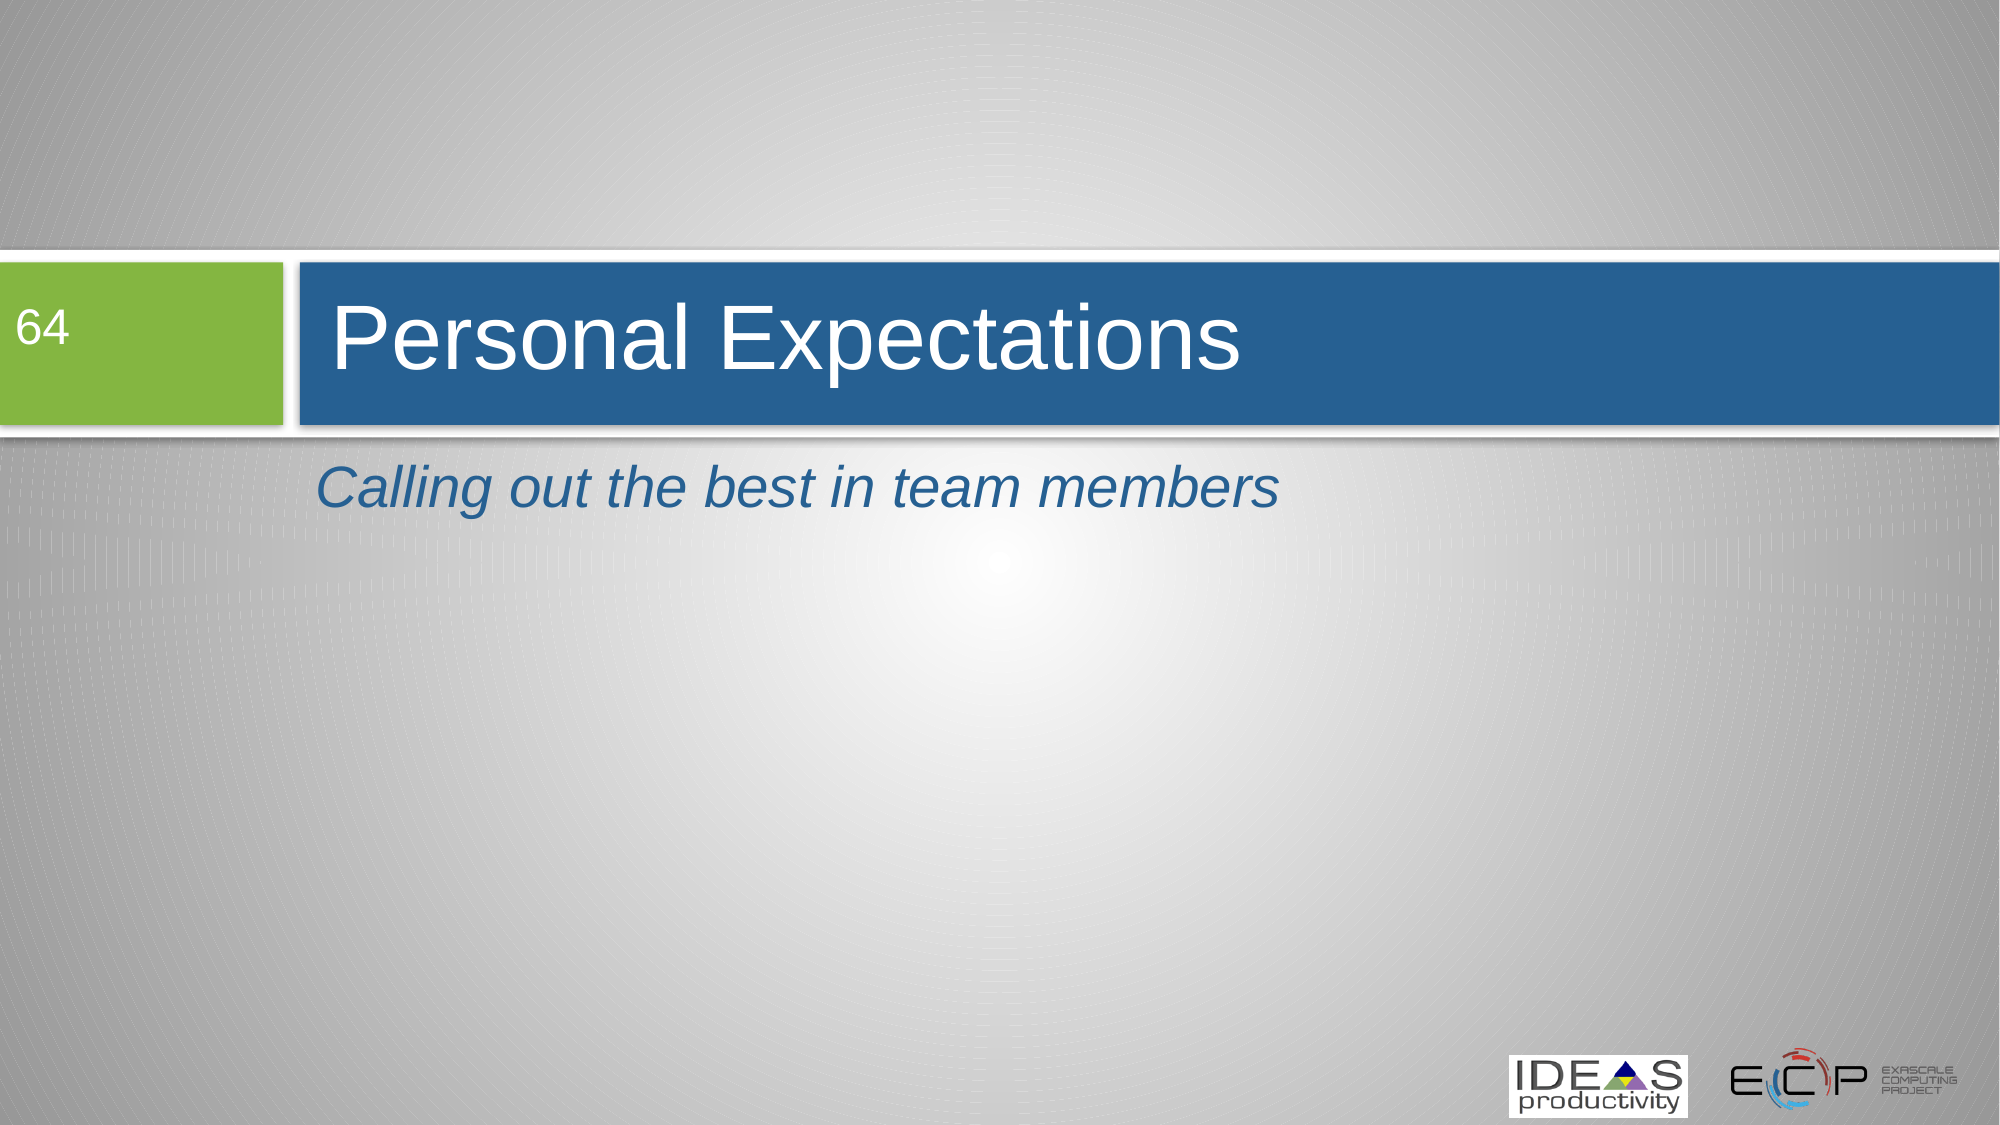

64
# Personal Expectations
Calling out the best in team members